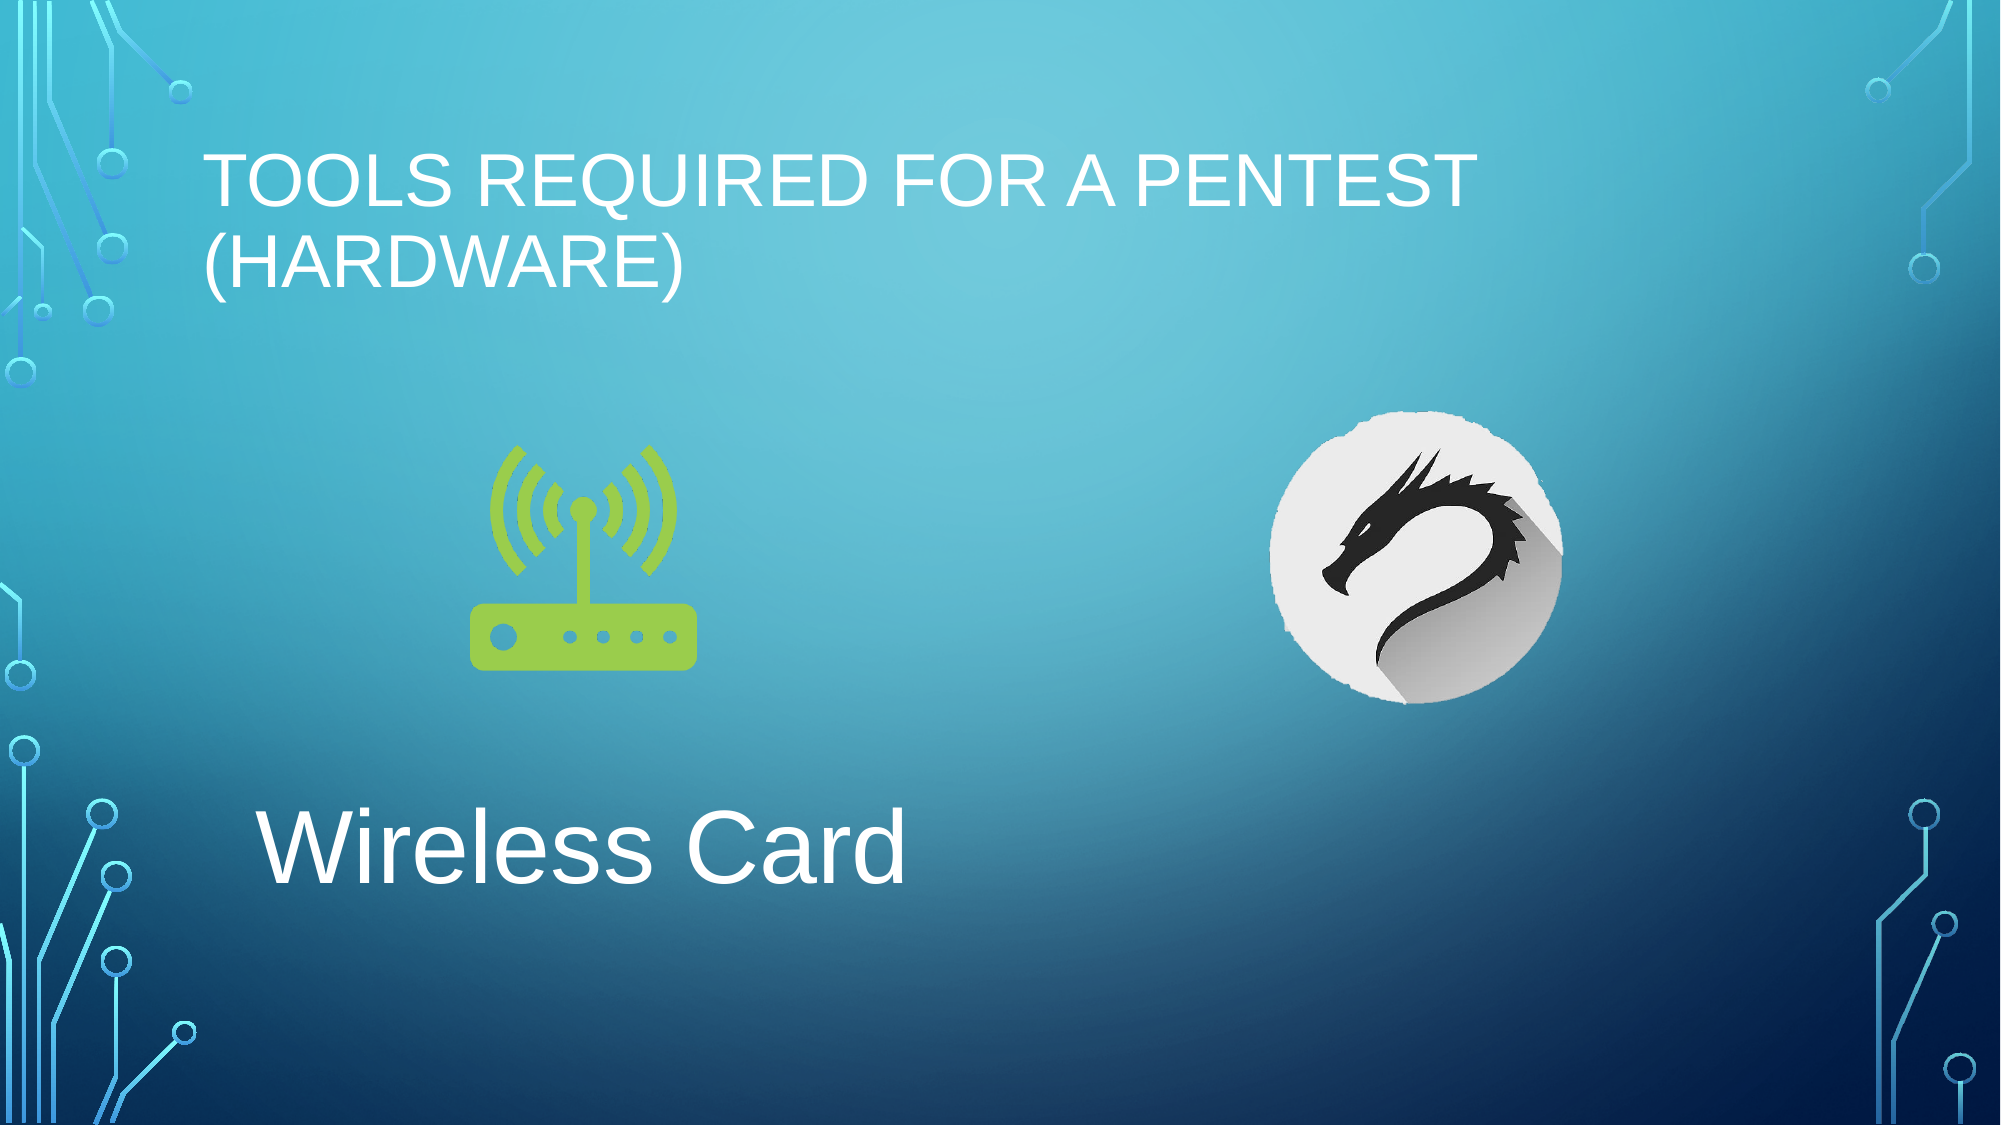

# Tools required for a PenTest (hardware)
Wireless Card